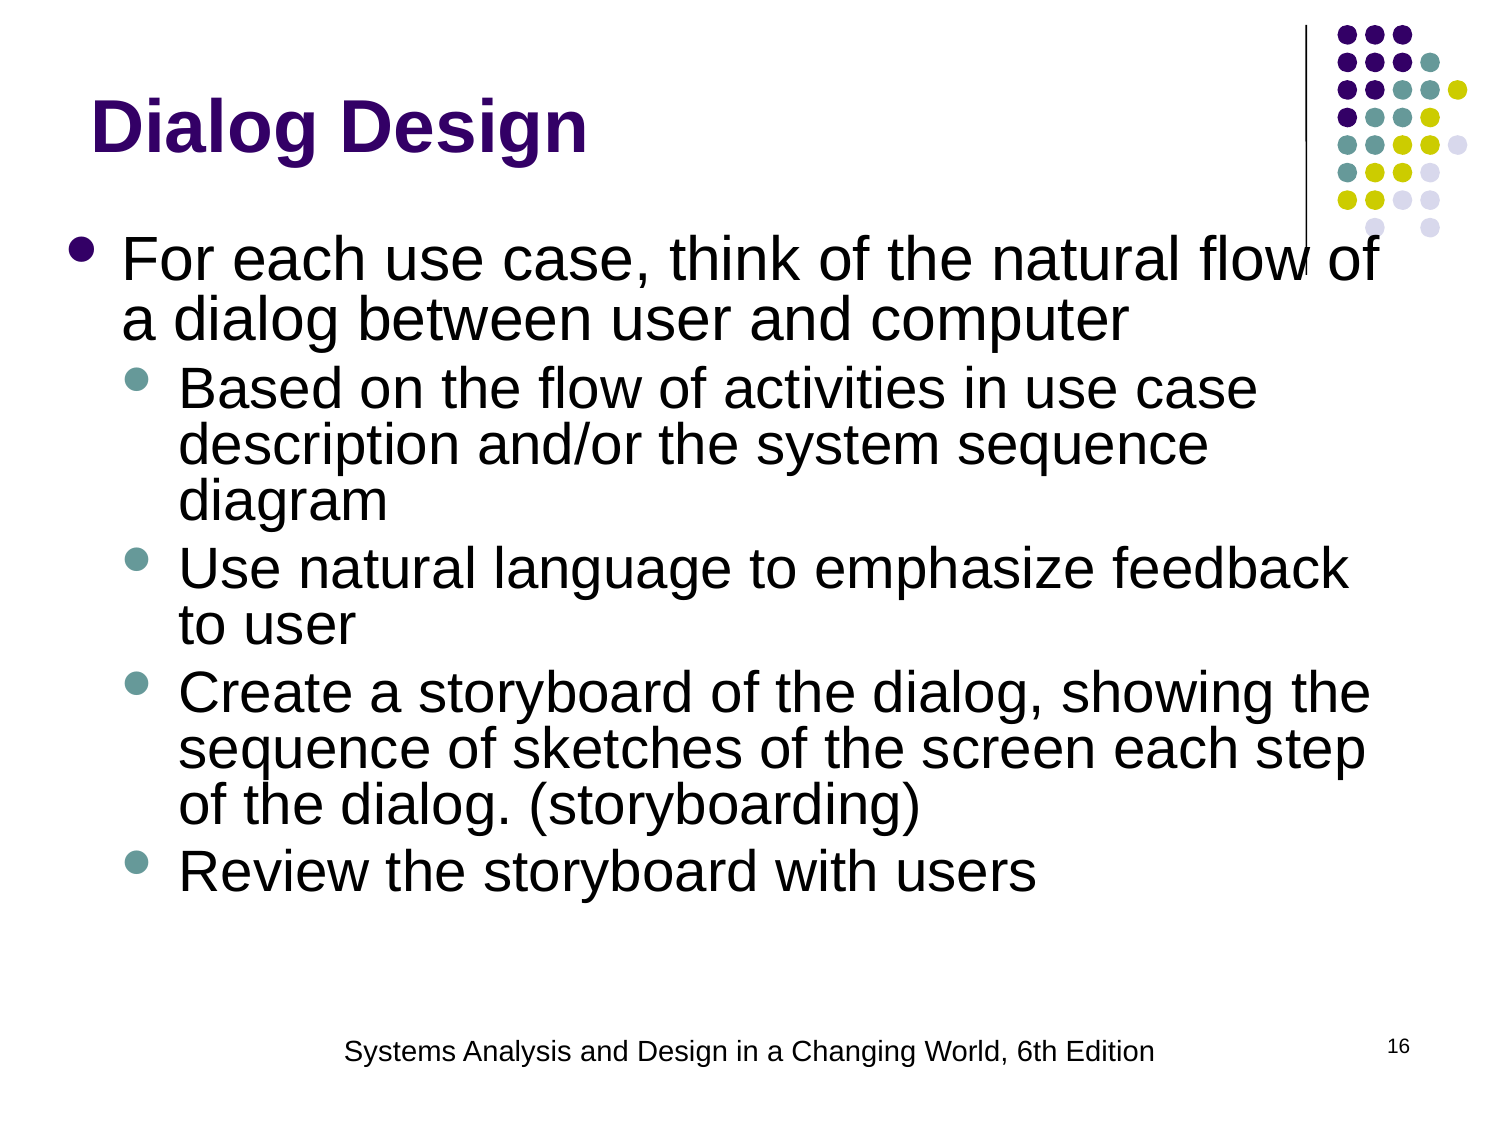

# Dialog Design
For each use case, think of the natural flow of a dialog between user and computer
Based on the flow of activities in use case description and/or the system sequence diagram
Use natural language to emphasize feedback to user
Create a storyboard of the dialog, showing the sequence of sketches of the screen each step of the dialog. (storyboarding)
Review the storyboard with users
Systems Analysis and Design in a Changing World, 6th Edition
16